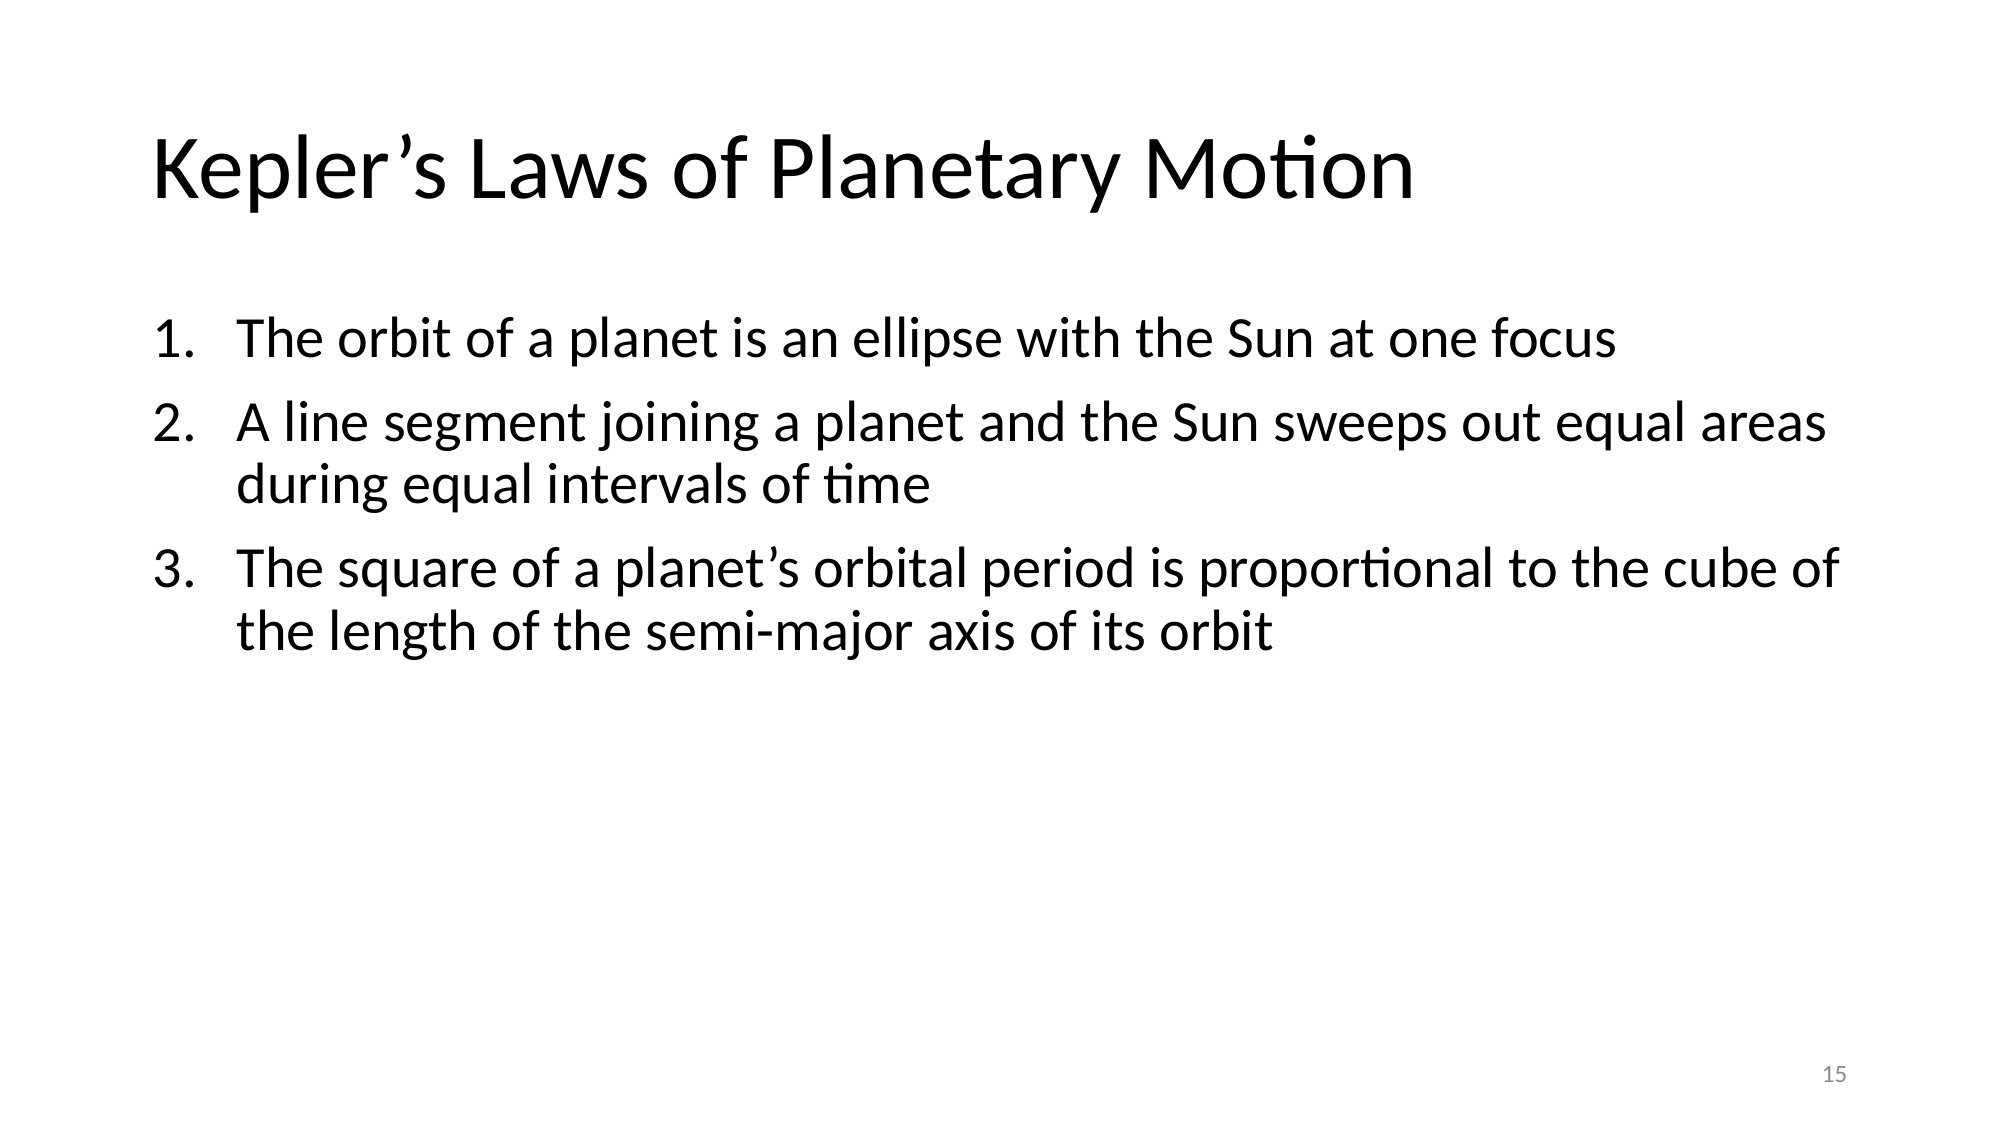

# Kepler’s Laws of Planetary Motion
The orbit of a planet is an ellipse with the Sun at one focus
A line segment joining a planet and the Sun sweeps out equal areas during equal intervals of time
The square of a planet’s orbital period is proportional to the cube of the length of the semi-major axis of its orbit
15